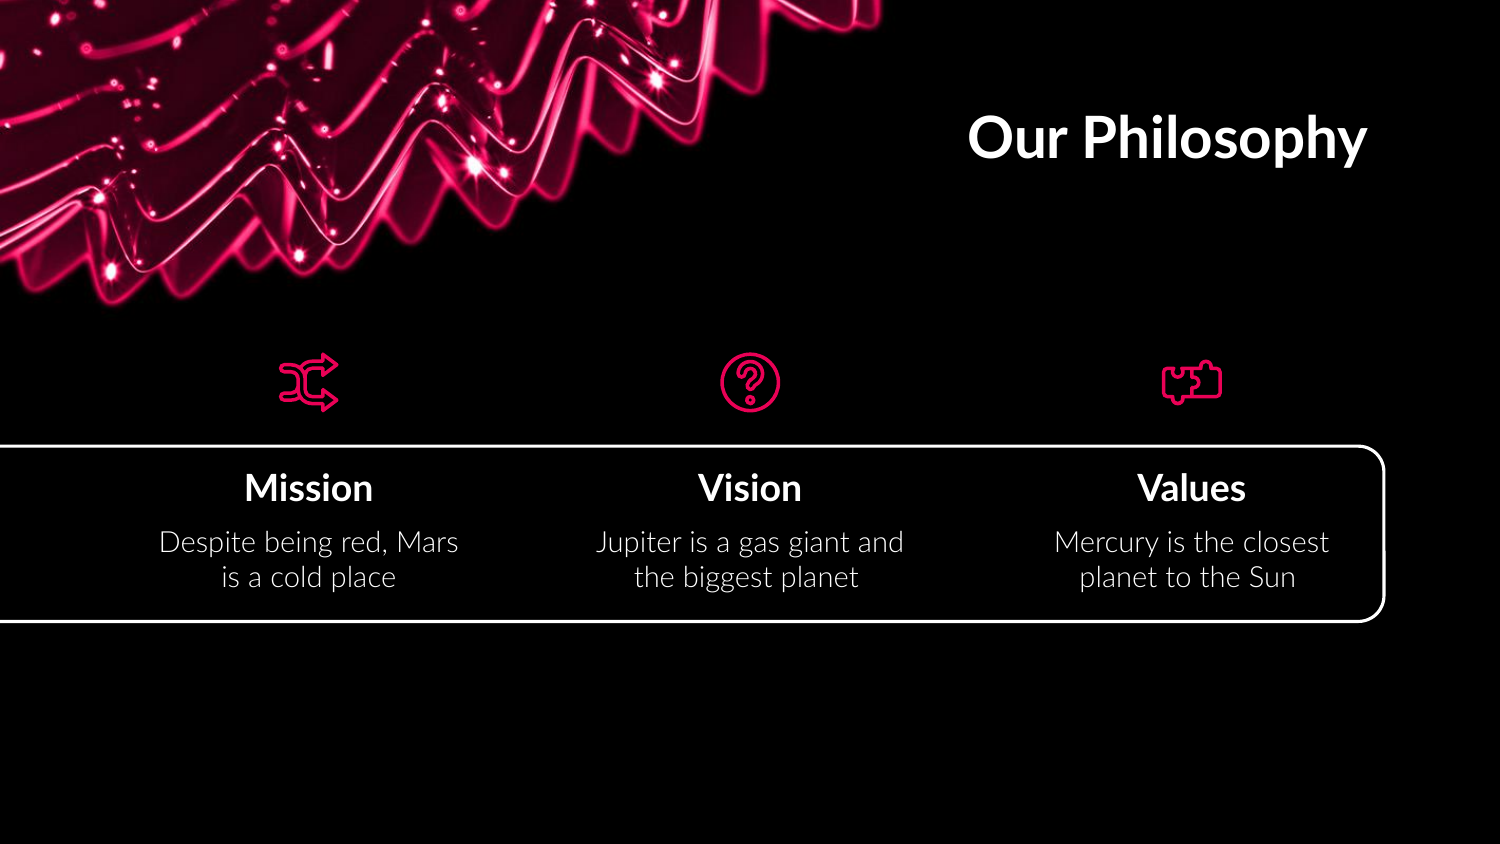

# Our Philosophy

Values
Vision
Mission
Mercury is the closest planet to the Sun
Jupiter is a gas giant and the biggest planet
Despite being red, Mars is a cold place